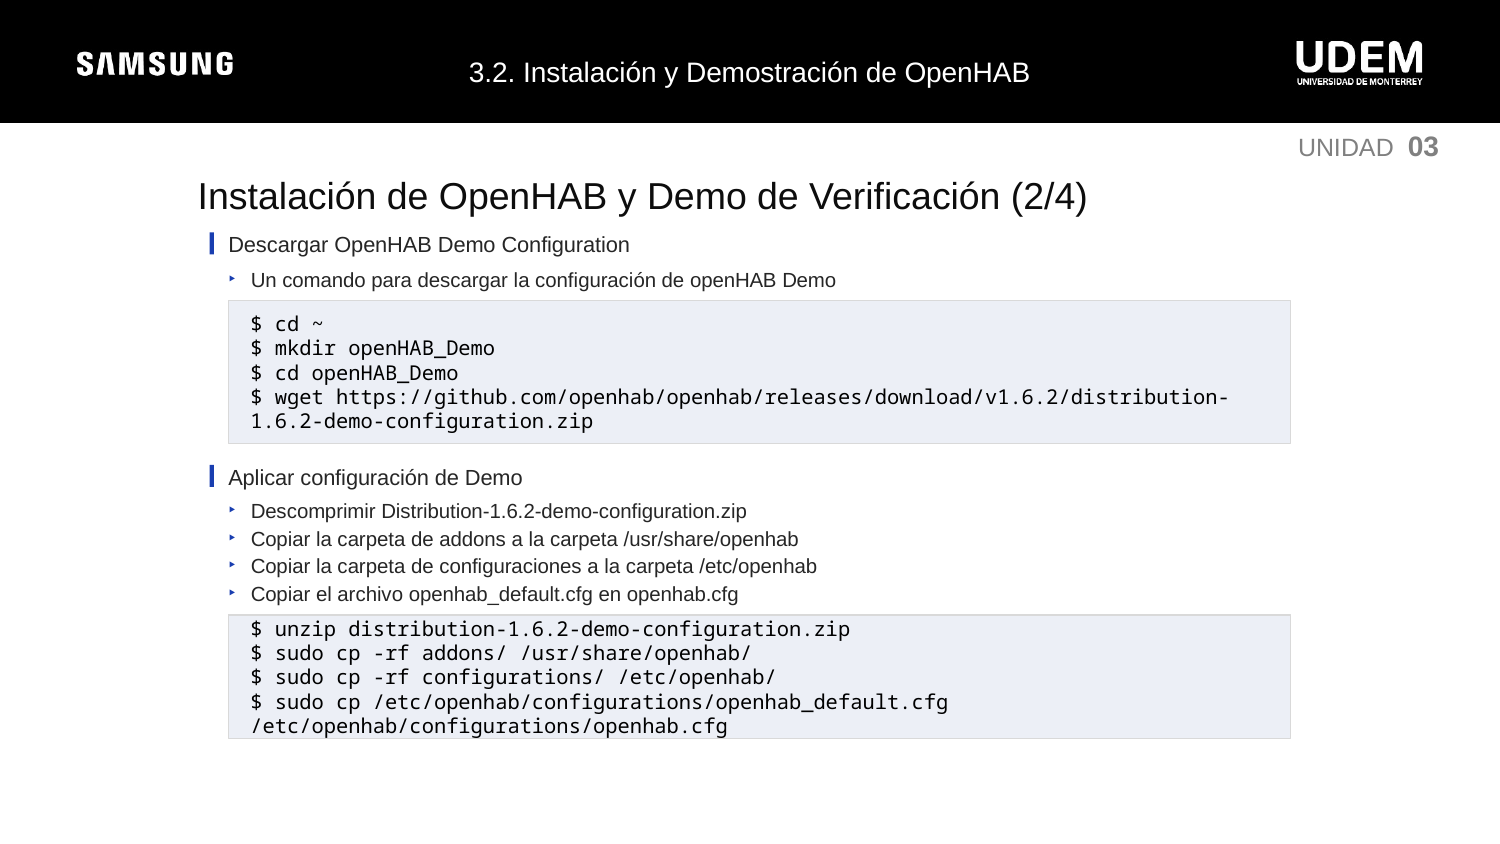

3.2. Instalación y Demostración de OpenHAB
UNIDAD  03
Instalación de OpenHAB y Demo de Verificación (2/4)
Descargar OpenHAB Demo Configuration

Un comando para descargar la configuración de openHAB Demo
$ cd ~
$ mkdir openHAB_Demo
$ cd openHAB_Demo
$ wget https://github.com/openhab/openhab/releases/download/v1.6.2/distribution-1.6.2-demo-configuration.zip
Aplicar configuración de Demo

Descomprimir Distribution-1.6.2-demo-configuration.zip
Copiar la carpeta de addons a la carpeta /usr/share/openhab
Copiar la carpeta de configuraciones a la carpeta /etc/openhab
Copiar el archivo openhab_default.cfg en openhab.cfg
$ unzip distribution-1.6.2-demo-configuration.zip
$ sudo cp -rf addons/ /usr/share/openhab/
$ sudo cp -rf configurations/ /etc/openhab/
$ sudo cp /etc/openhab/configurations/openhab_default.cfg /etc/openhab/configurations/openhab.cfg
$ unzip distribution-1.6.2-demo-configuration.zip
$ sudo cp -rf addons/ /usr/share/openhab/
$ sudo cp -rf configurations/ /etc/openhab/
$ sudo cp /etc/openhab/configurations/openhab_default.cfg /etc/openhab/configurations/openhab.cfg